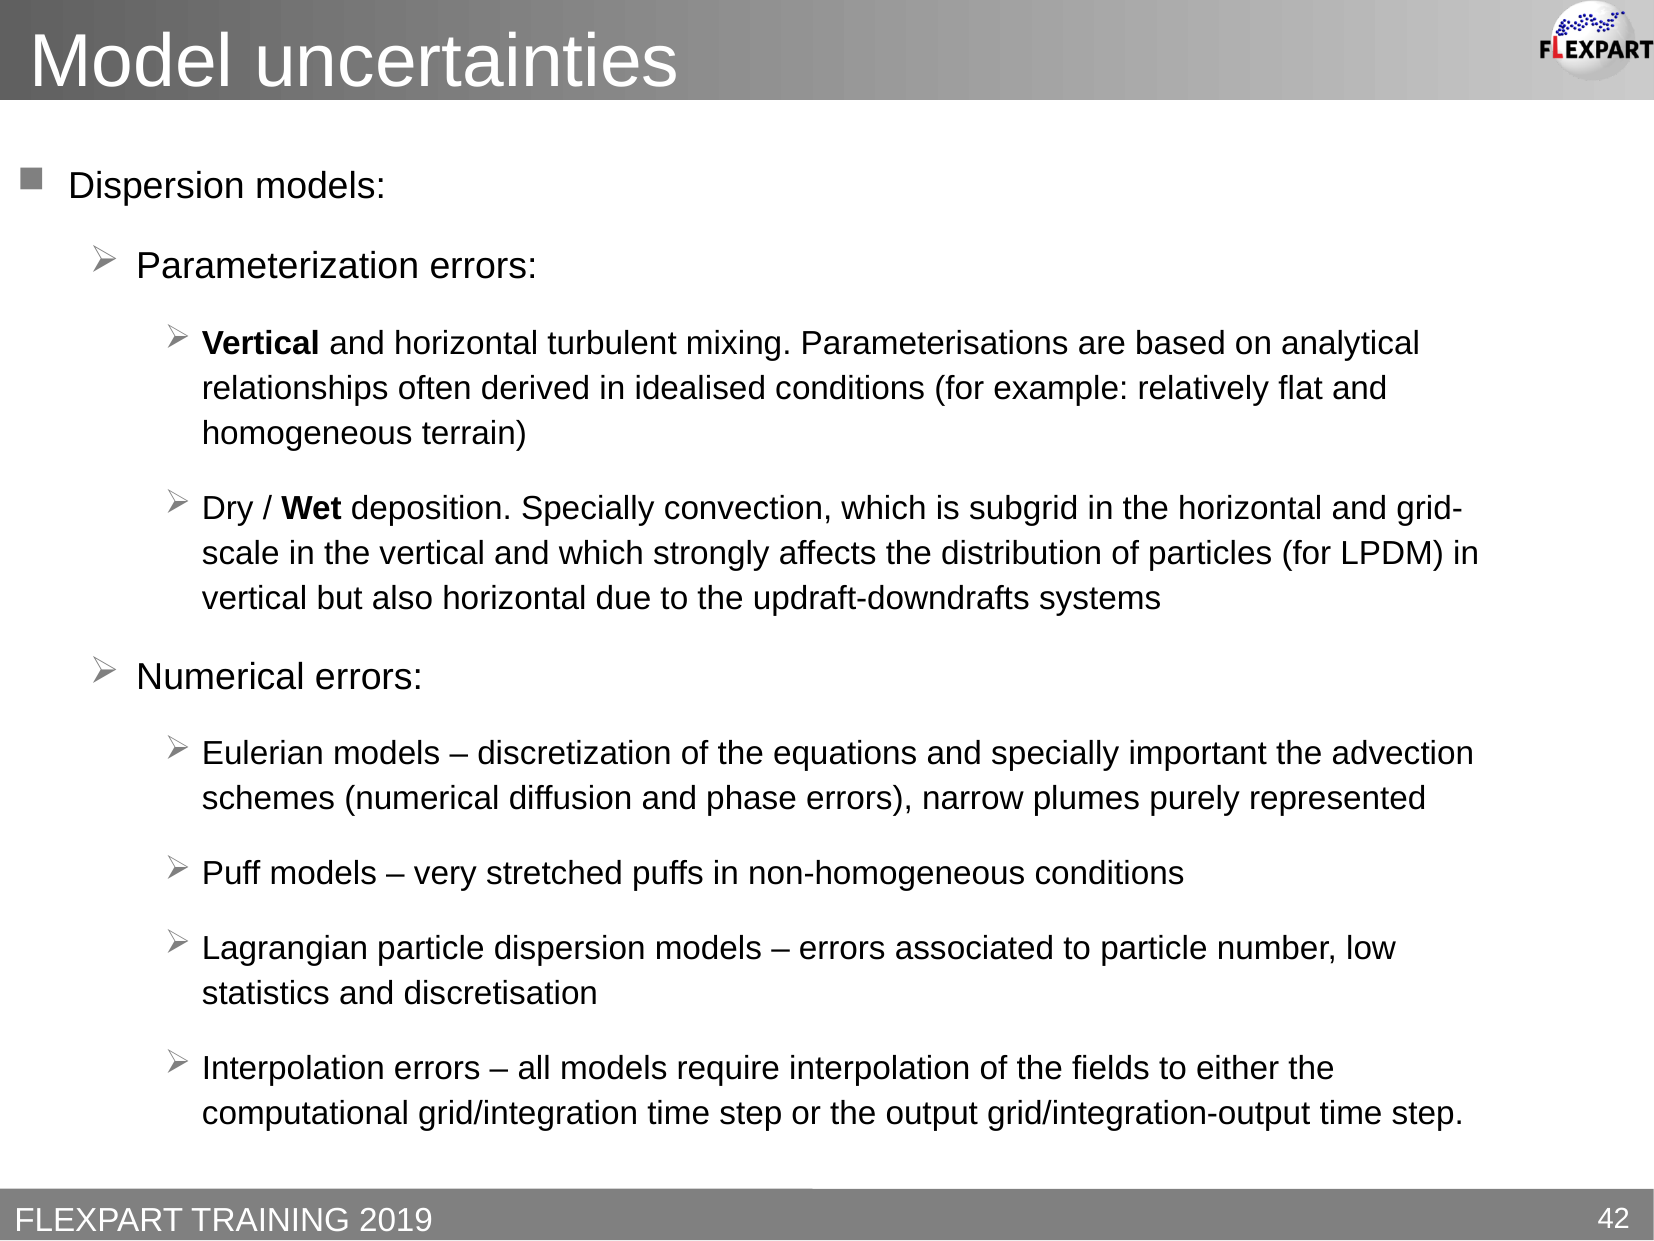

Model uncertainties
Dispersion models:
Parameterization errors:
Vertical and horizontal turbulent mixing. Parameterisations are based on analytical relationships often derived in idealised conditions (for example: relatively flat and homogeneous terrain)
Dry / Wet deposition. Specially convection, which is subgrid in the horizontal and grid-scale in the vertical and which strongly affects the distribution of particles (for LPDM) in vertical but also horizontal due to the updraft-downdrafts systems
Numerical errors:
Eulerian models – discretization of the equations and specially important the advection schemes (numerical diffusion and phase errors), narrow plumes purely represented
Puff models – very stretched puffs in non-homogeneous conditions
Lagrangian particle dispersion models – errors associated to particle number, low statistics and discretisation
Interpolation errors – all models require interpolation of the fields to either the computational grid/integration time step or the output grid/integration-output time step.